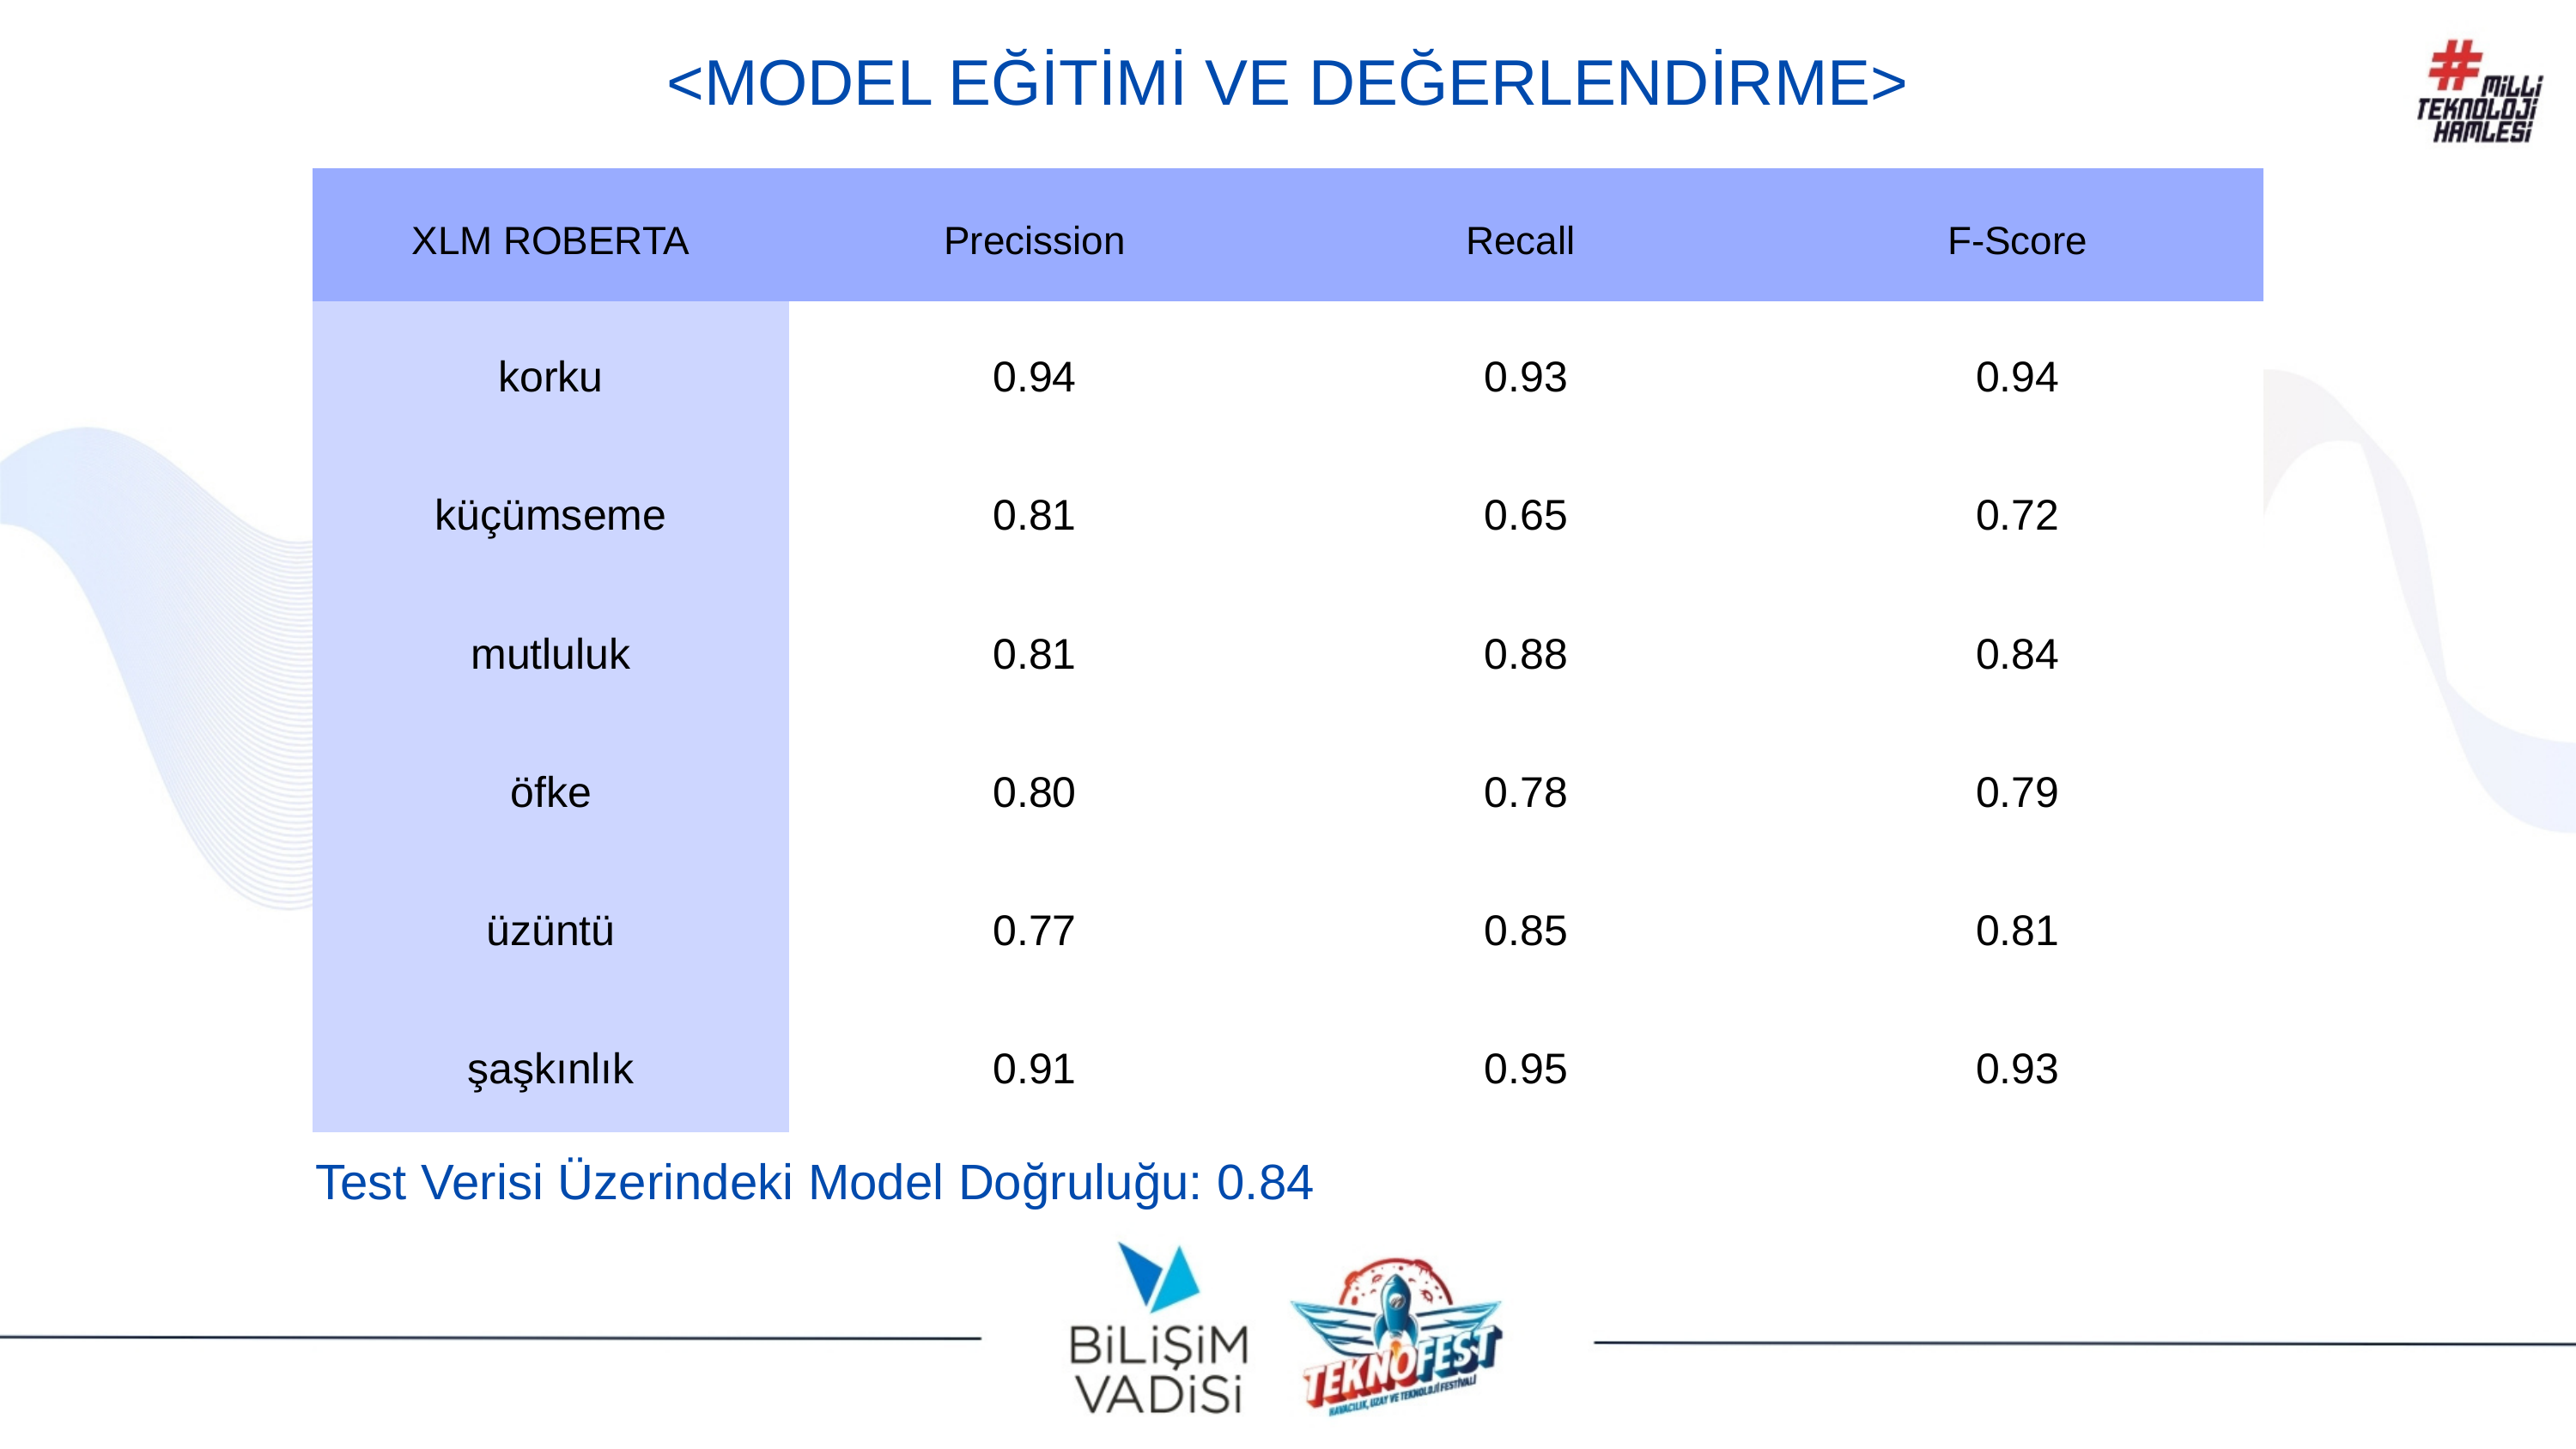

<MODEL EĞİTİMİ VE DEĞERLENDİRME>
| XLM ROBERTA | Precission | Recall | F-Score |
| --- | --- | --- | --- |
| korku | 0.94 | 0.93 | 0.94 |
| küçümseme | 0.81 | 0.65 | 0.72 |
| mutluluk | 0.81 | 0.88 | 0.84 |
| öfke | 0.80 | 0.78 | 0.79 |
| üzüntü | 0.77 | 0.85 | 0.81 |
| şaşkınlık | 0.91 | 0.95 | 0.93 |
Test Verisi Üzerindeki Model Doğruluğu: 0.84